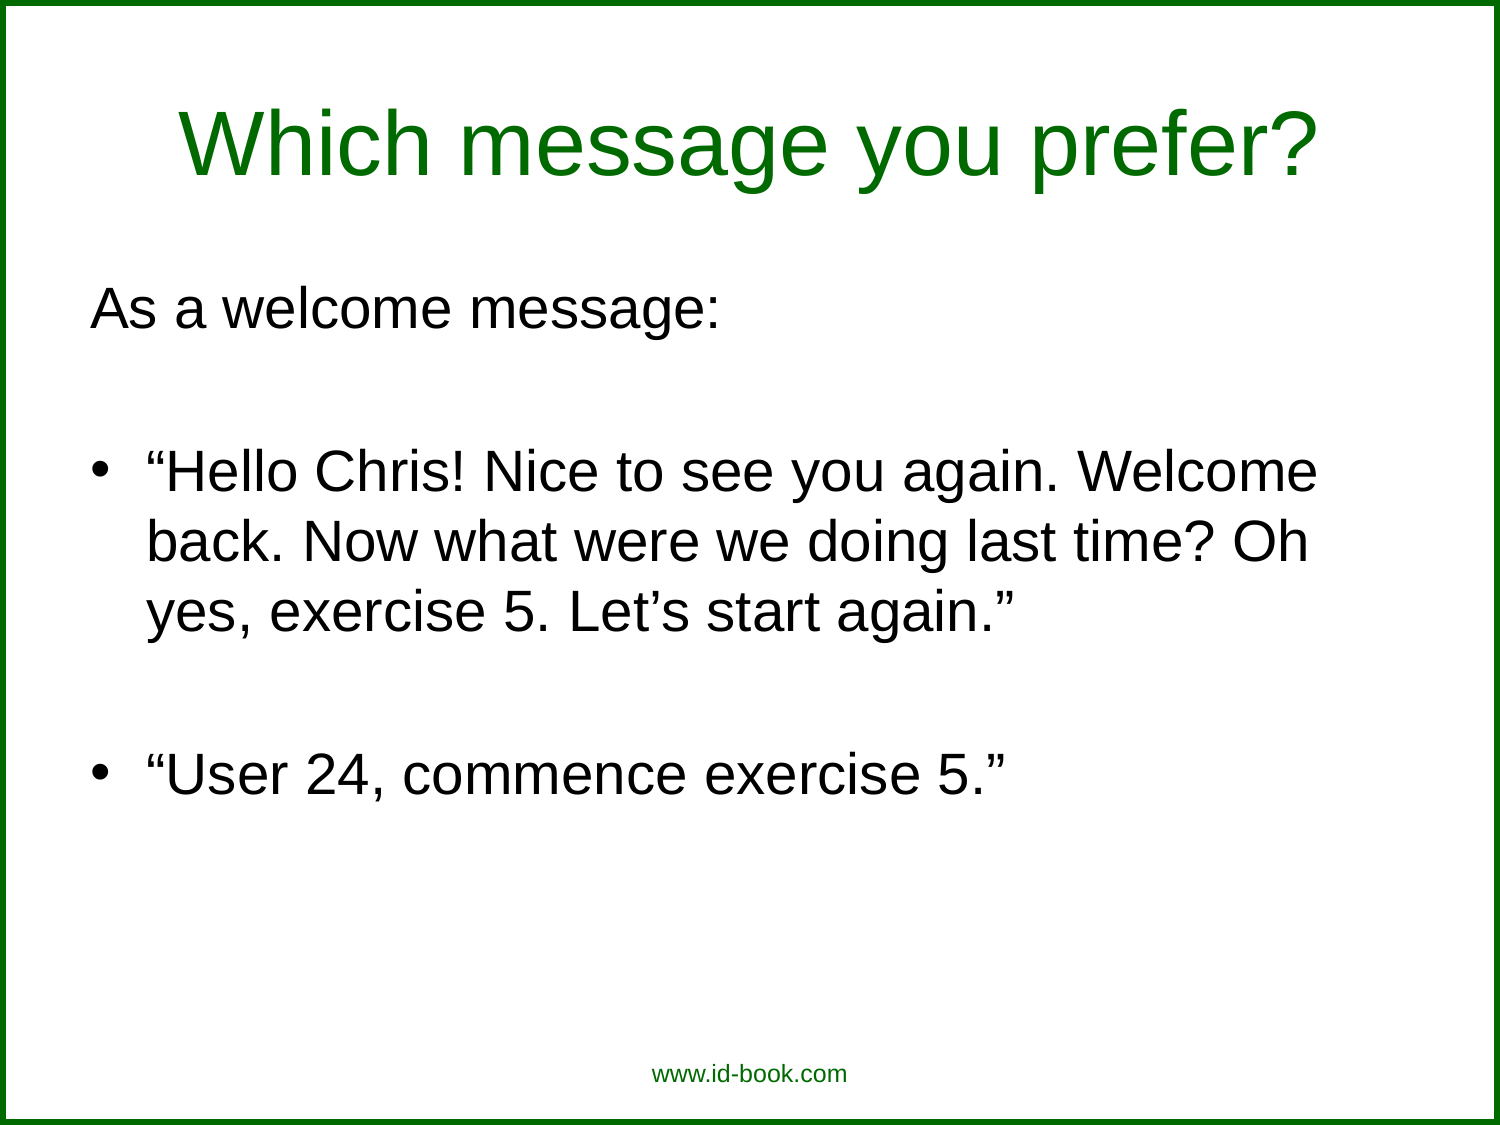

Which message you prefer?
As a welcome message:

“Hello Chris! Nice to see you again. Welcome back. Now what were we doing last time? Oh yes, exercise 5. Let’s start again.”

“User 24, commence exercise 5.”
www.id-book.com